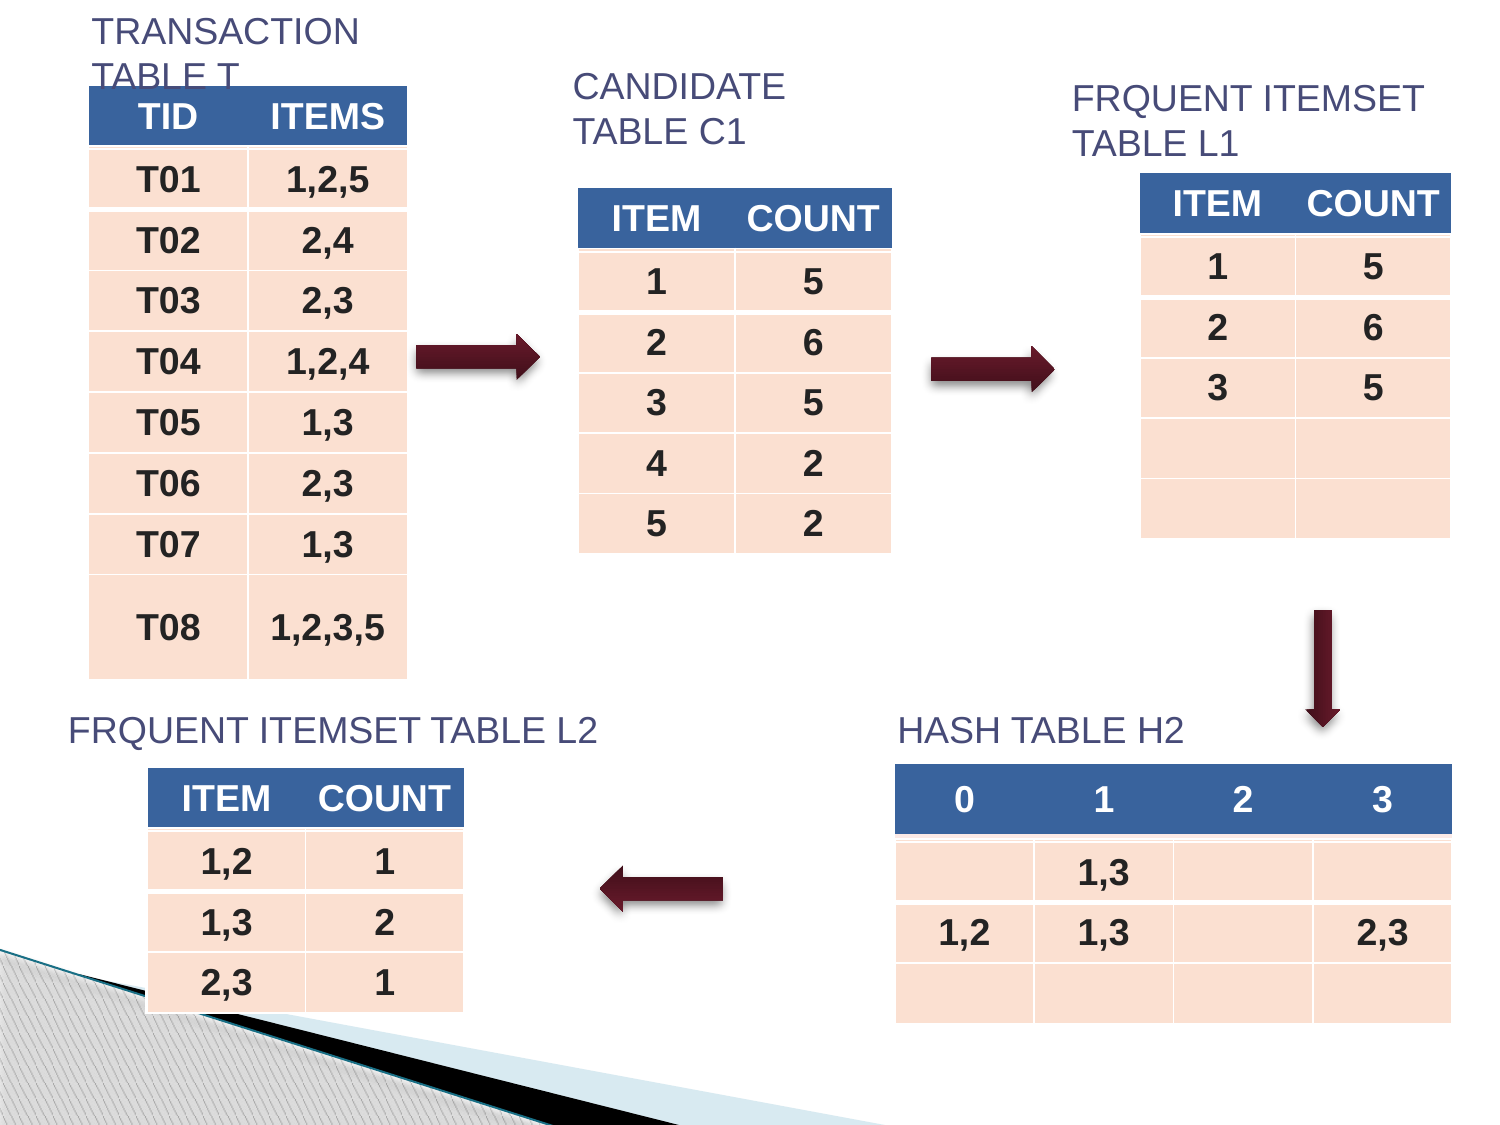

TRANSACTION TABLE T
CANDIDATE TABLE C1
FRQUENT ITEMSET TABLE L1
| TID | ITEMS |
| --- | --- |
|  |  |
|  |  |
|  |  |
|  |  |
|  |  |
|  |  |
|  |  |
|  |  |
| T01 | 1,2,5 |
| --- | --- |
|  |  |
|  |  |
|  |  |
|  |  |
|  |  |
|  |  |
|  |  |
| T01 | 1,2,5 |
| --- | --- |
| T02 | 2,4 |
| T03 | 2,3 |
| T04 | 1,2,4 |
| T05 | 1,3 |
| T06 | 2,3 |
| T07 | 1,3 |
| T08 | 1,2,3,5 |
| T01 | 1,2,5 |
| --- | --- |
| T02 | 2,4 |
| T03 | 2,3 |
| T04 | 1,2,4 |
|  |  |
|  |  |
|  |  |
|  |  |
| T01 | 1,2,5 |
| --- | --- |
| T02 | 2,4 |
|  |  |
|  |  |
|  |  |
|  |  |
|  |  |
|  |  |
| T01 | 1,2,5 |
| --- | --- |
| T02 | 2,4 |
| T03 | 2,3 |
|  |  |
|  |  |
|  |  |
|  |  |
|  |  |
| T01 | 1,2,5 |
| --- | --- |
| T02 | 2,4 |
| T03 | 2,3 |
| T04 | 1,2,4 |
| T05 | 1,3 |
|  |  |
|  |  |
|  |  |
| T01 | 1,2,5 |
| --- | --- |
| T02 | 2,4 |
| T03 | 2,3 |
| T04 | 1,2,4 |
| T05 | 1,3 |
| T06 | 2,3 |
|  |  |
|  |  |
| T01 | 1,2,5 |
| --- | --- |
| T02 | 2,4 |
| T03 | 2,3 |
| T04 | 1,2,4 |
| T05 | 1,3 |
| T06 | 2,3 |
| T07 | 1,3 |
|  |  |
| ITEM | COUNT |
| --- | --- |
|  |  |
|  |  |
|  |  |
|  |  |
|  |  |
| ITEM | COUNT |
| --- | --- |
|  |  |
|  |  |
|  |  |
|  |  |
|  |  |
|  |  |
| --- | --- |
|  |  |
|  |  |
|  |  |
|  |  |
| 1 | 5 |
| --- | --- |
| 2 | 6 |
| 3 | 5 |
|  |  |
|  |  |
| 2 | 2 |
| --- | --- |
|  |  |
|  |  |
|  |  |
|  |  |
| 2 | 4 |
| --- | --- |
|  |  |
|  |  |
|  |  |
|  |  |
| 2 | 3 |
| --- | --- |
|  |  |
|  |  |
|  |  |
|  |  |
| 1 | 3 |
| --- | --- |
| 2 | 4 |
|  |  |
|  |  |
|  |  |
| 2 | 5 |
| --- | --- |
|  |  |
|  |  |
|  |  |
|  |  |
| 1 | 4 |
| --- | --- |
| 2 | 5 |
| 3 | 4 |
|  |  |
|  |  |
| 1 | 1 |
| --- | --- |
| 2 | 1 |
| 3 | 0 |
| 4 | 0 |
| 5 | 1 |
| 1 | 1 |
| --- | --- |
| 2 | 2 |
| 3 | 0 |
| 4 | 1 |
| 5 | 1 |
| 1 | 5 |
| --- | --- |
| 2 | 6 |
| 3 | 5 |
| 4 | 2 |
| 5 | 2 |
| 1 | 2 |
| --- | --- |
| 2 | 4 |
| 3 | 1 |
| 4 | 2 |
| 5 | 1 |
| 1 | 1 |
| --- | --- |
| 2 | 3 |
| 3 | 1 |
| 4 | 1 |
| 5 | 1 |
| 1 | 3 |
| --- | --- |
| 2 | 4 |
| 3 | 2 |
| 4 | 2 |
| 5 | 1 |
| 1 | 3 |
| --- | --- |
| 2 | 5 |
| 3 | 3 |
| 4 | 2 |
| 5 | 1 |
| 1 | 4 |
| --- | --- |
| 2 | 5 |
| 3 | 4 |
| 4 | 2 |
| 5 | 1 |

FRQUENT ITEMSET TABLE L2
HASH TABLE H2
| 0 | 1 | 2 | 3 |
| --- | --- | --- | --- |
|  |  |  |  |
|  |  |  |  |
|  |  |  |  |
| ITEM | COUNT |
| --- | --- |
|  |  |
|  |  |
|  |  |
|  |  |
| --- | --- |
|  |  |
|  |  |
| 1,2 | 1 |
| --- | --- |
| 1,3 | 2 |
| 2,3 | 1 |
|  |  |
| --- | --- |
|  |  |
|  |  |
|  |  |
| --- | --- |
|  |  |
|  |  |
|  |  |
| --- | --- |
|  |  |
|  |  |
|  |  |
| --- | --- |
|  |  |
|  |  |
|  |  |
| --- | --- |
|  |  |
|  |  |
| 1,3 | 1 |
| --- | --- |
|  |  |
|  |  |
|  |  |  |  |
| --- | --- | --- | --- |
|  |  |  |  |
|  |  |  |  |
|  | 1,3 |  |  |
| --- | --- | --- | --- |
| 1,2 | 1,3 |  | 2,3 |
|  |  |  |  |
|  |  |  |  |
| --- | --- | --- | --- |
|  |  |  |  |
|  |  |  |  |
|  |  |  |  |
| --- | --- | --- | --- |
|  |  |  |  |
|  |  |  |  |
|  |  |  |  |
| --- | --- | --- | --- |
|  |  |  |  |
|  |  |  |  |
|  |  |  |  |
| --- | --- | --- | --- |
|  |  |  |  |
|  |  |  |  |
|  |  |  |  |
| --- | --- | --- | --- |
|  |  |  |  |
|  |  |  |  |
|  | 1,3 |  |  |
| --- | --- | --- | --- |
|  |  |  |  |
|  |  |  |  |